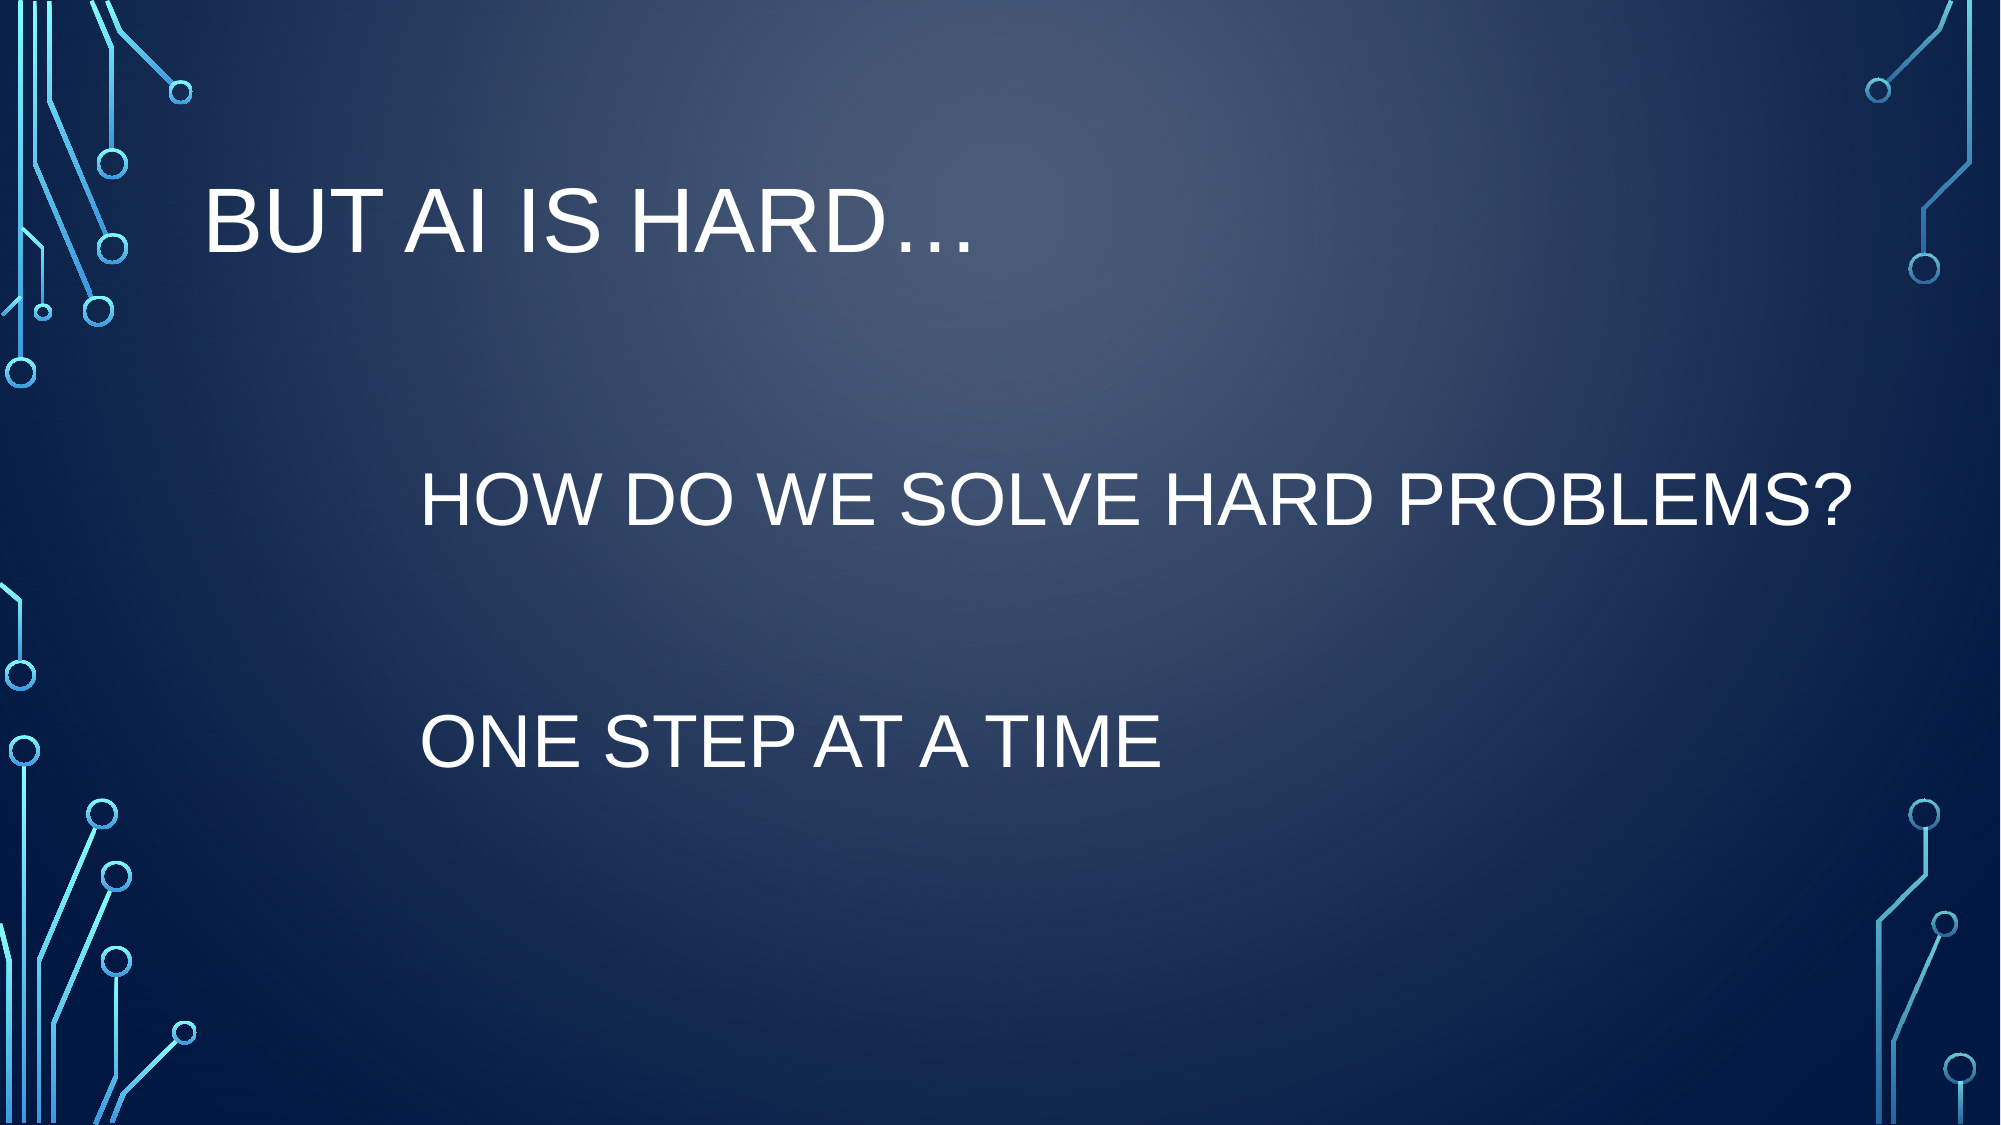

# But AI is Hard…
How do we solve hard problems?
One step at a time